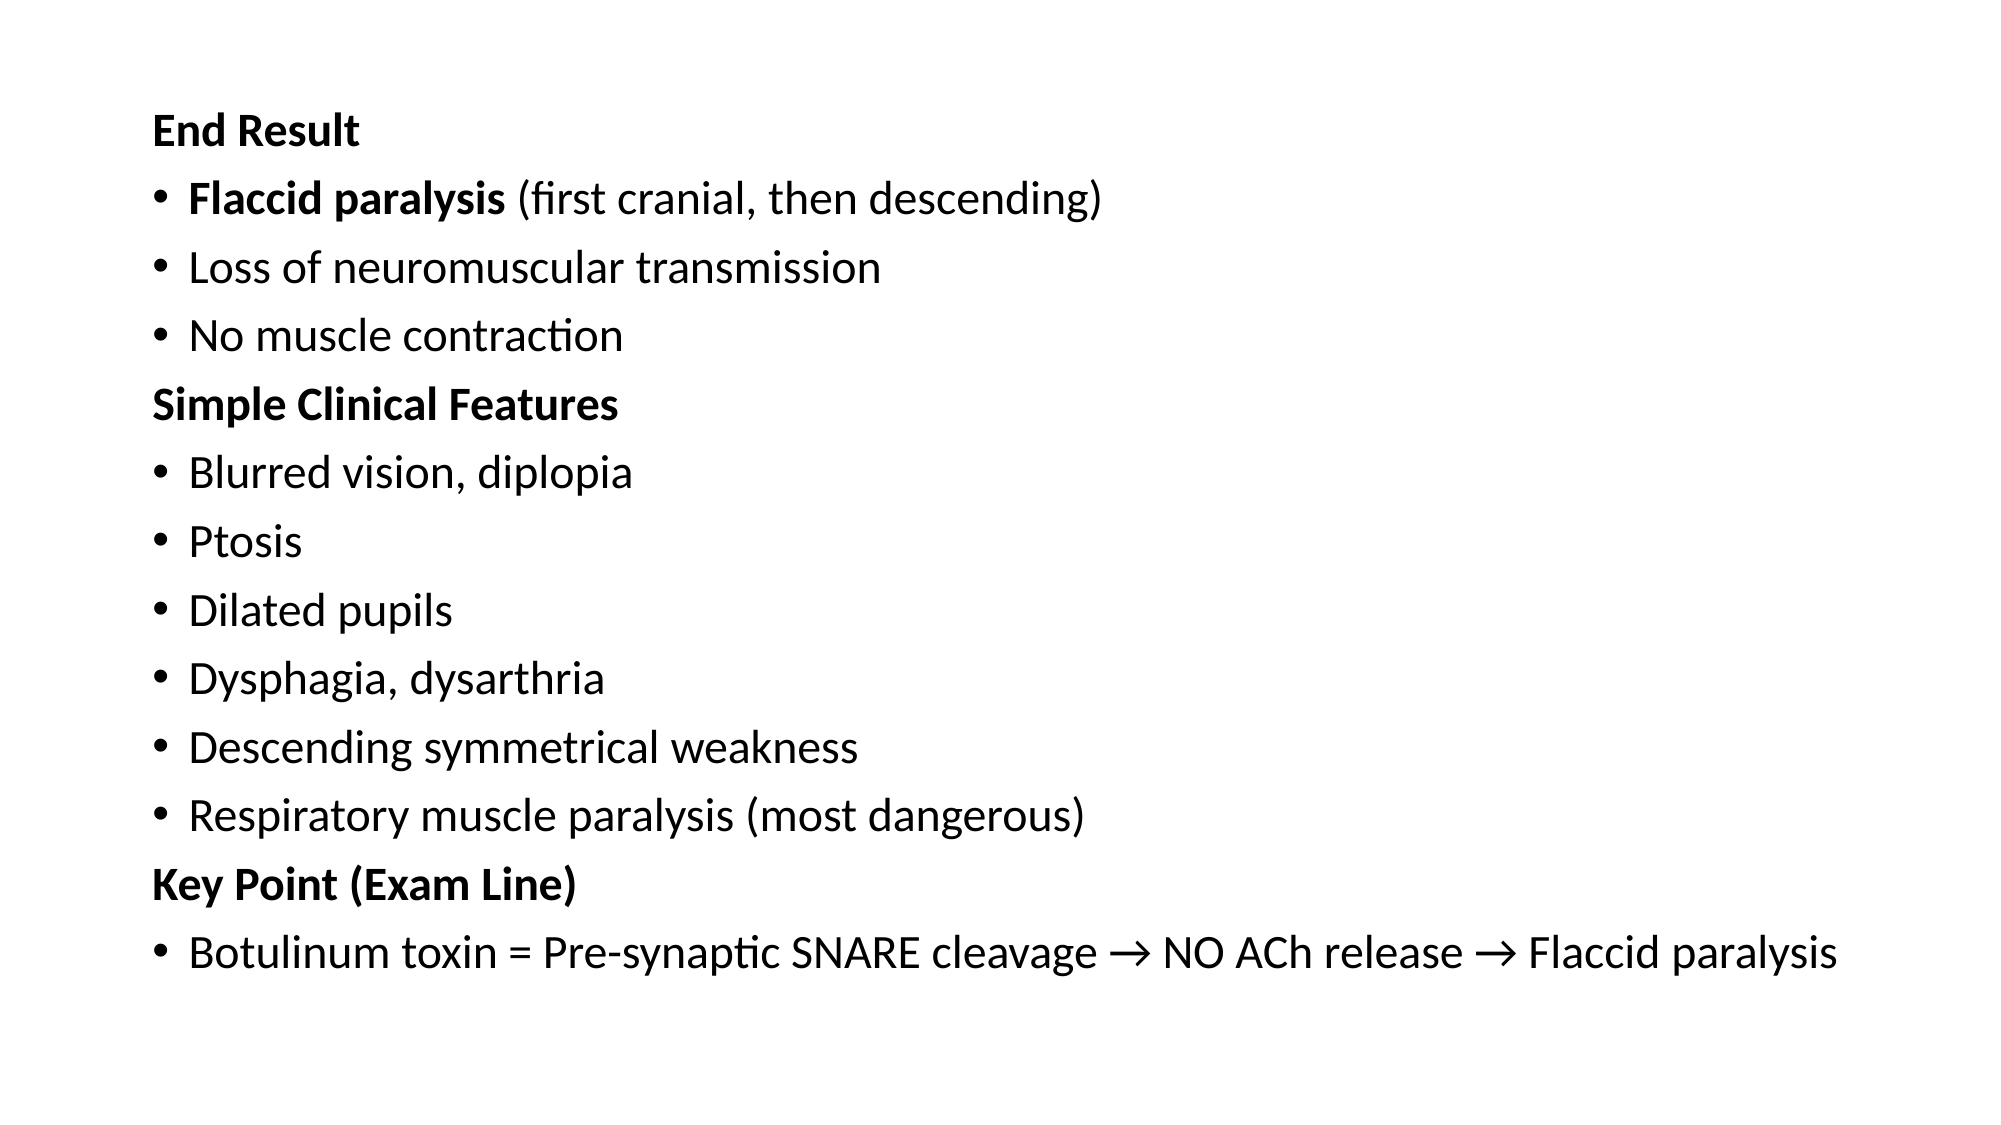

#
End Result
Flaccid paralysis (first cranial, then descending)
Loss of neuromuscular transmission
No muscle contraction
Simple Clinical Features
Blurred vision, diplopia
Ptosis
Dilated pupils
Dysphagia, dysarthria
Descending symmetrical weakness
Respiratory muscle paralysis (most dangerous)
Key Point (Exam Line)
Botulinum toxin = Pre-synaptic SNARE cleavage → NO ACh release → Flaccid paralysis